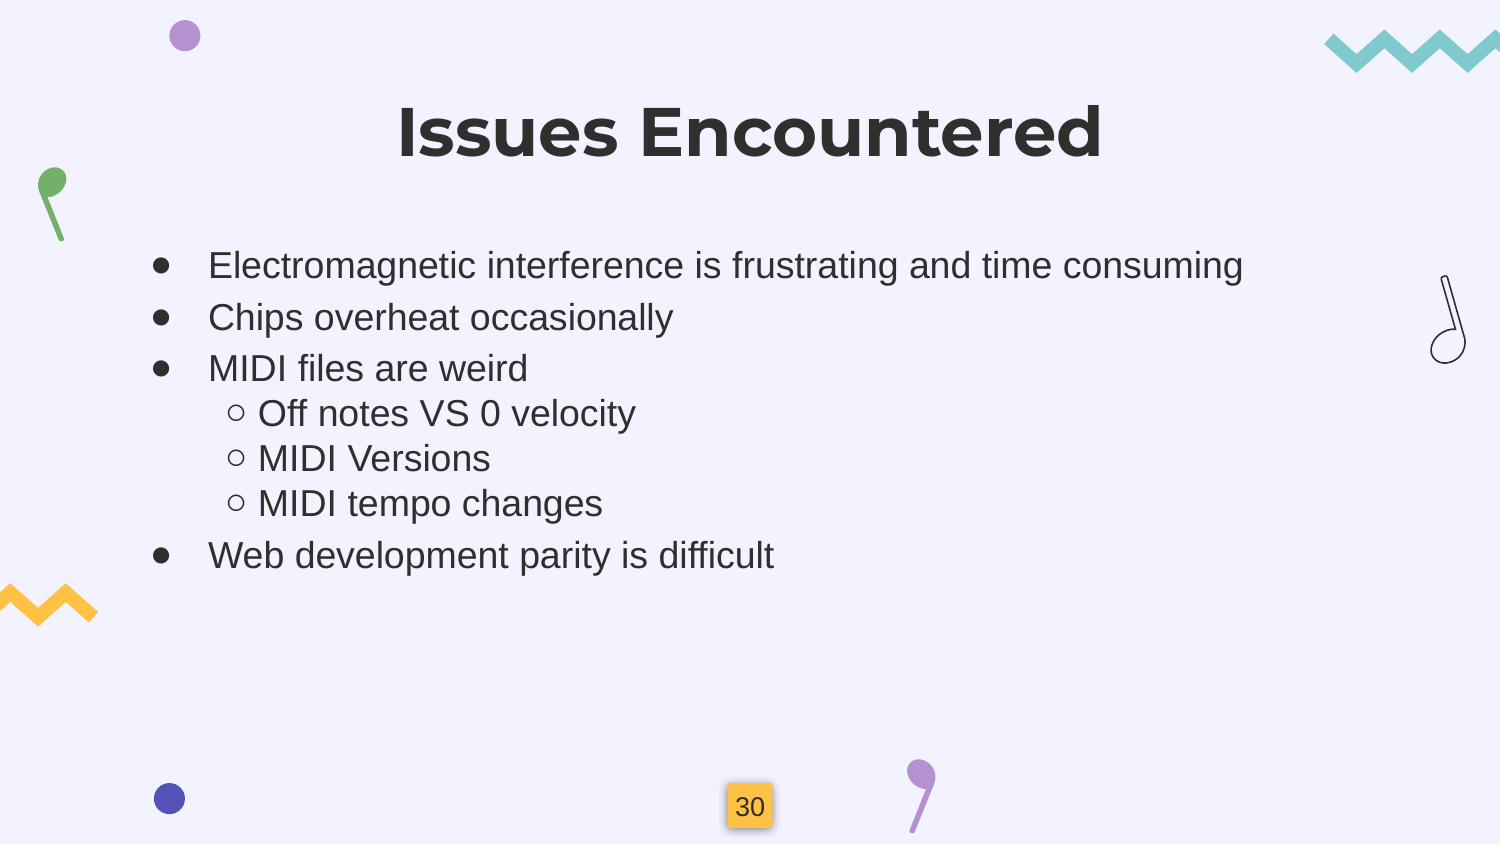

# Issues Encountered
Electromagnetic interference is frustrating and time consuming
Chips overheat occasionally
MIDI files are weird
 Off notes VS 0 velocity
 MIDI Versions
 MIDI tempo changes
Web development parity is difficult
30